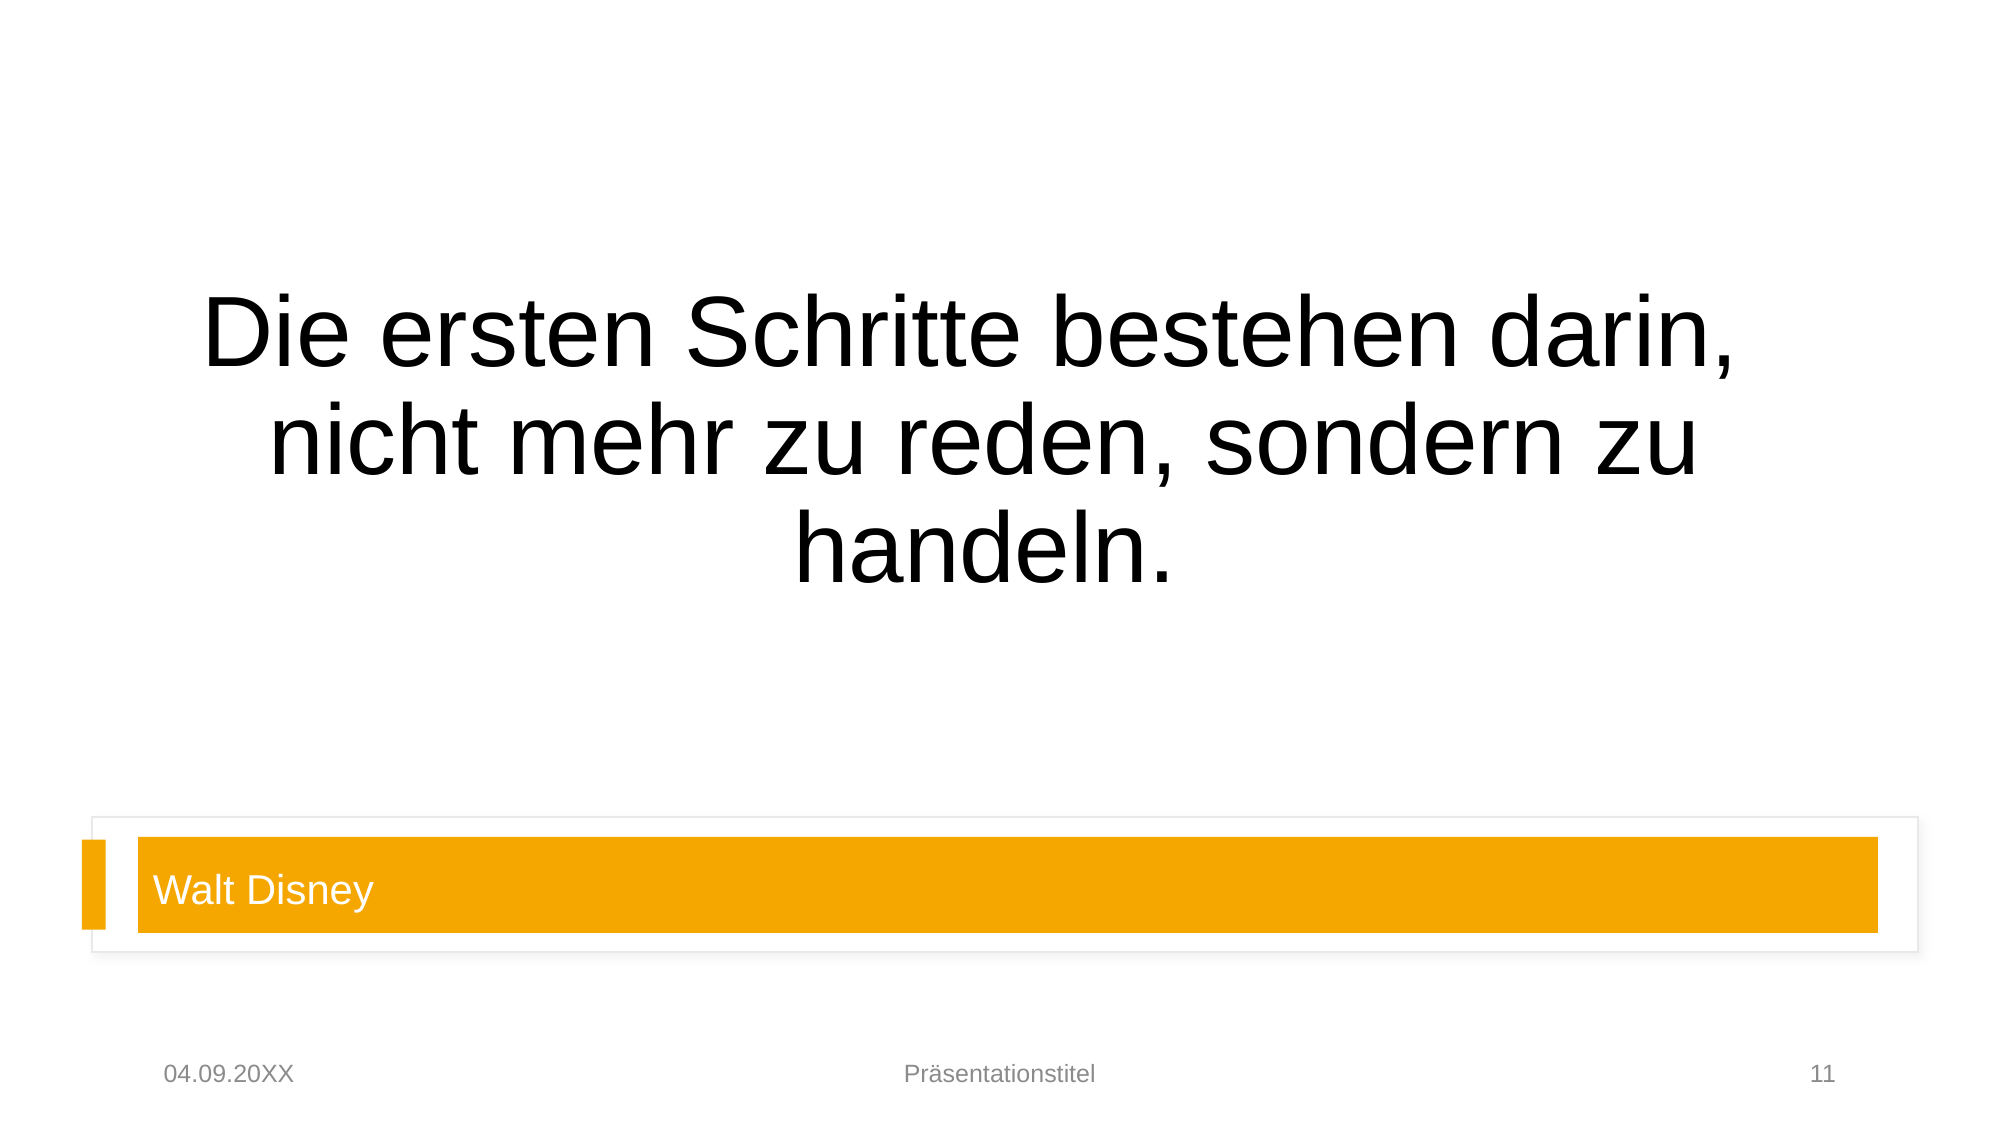

# Die ersten Schritte bestehen darin, nicht mehr zu reden, sondern zu handeln.
Walt Disney
04.09.20XX
Präsentationstitel
11